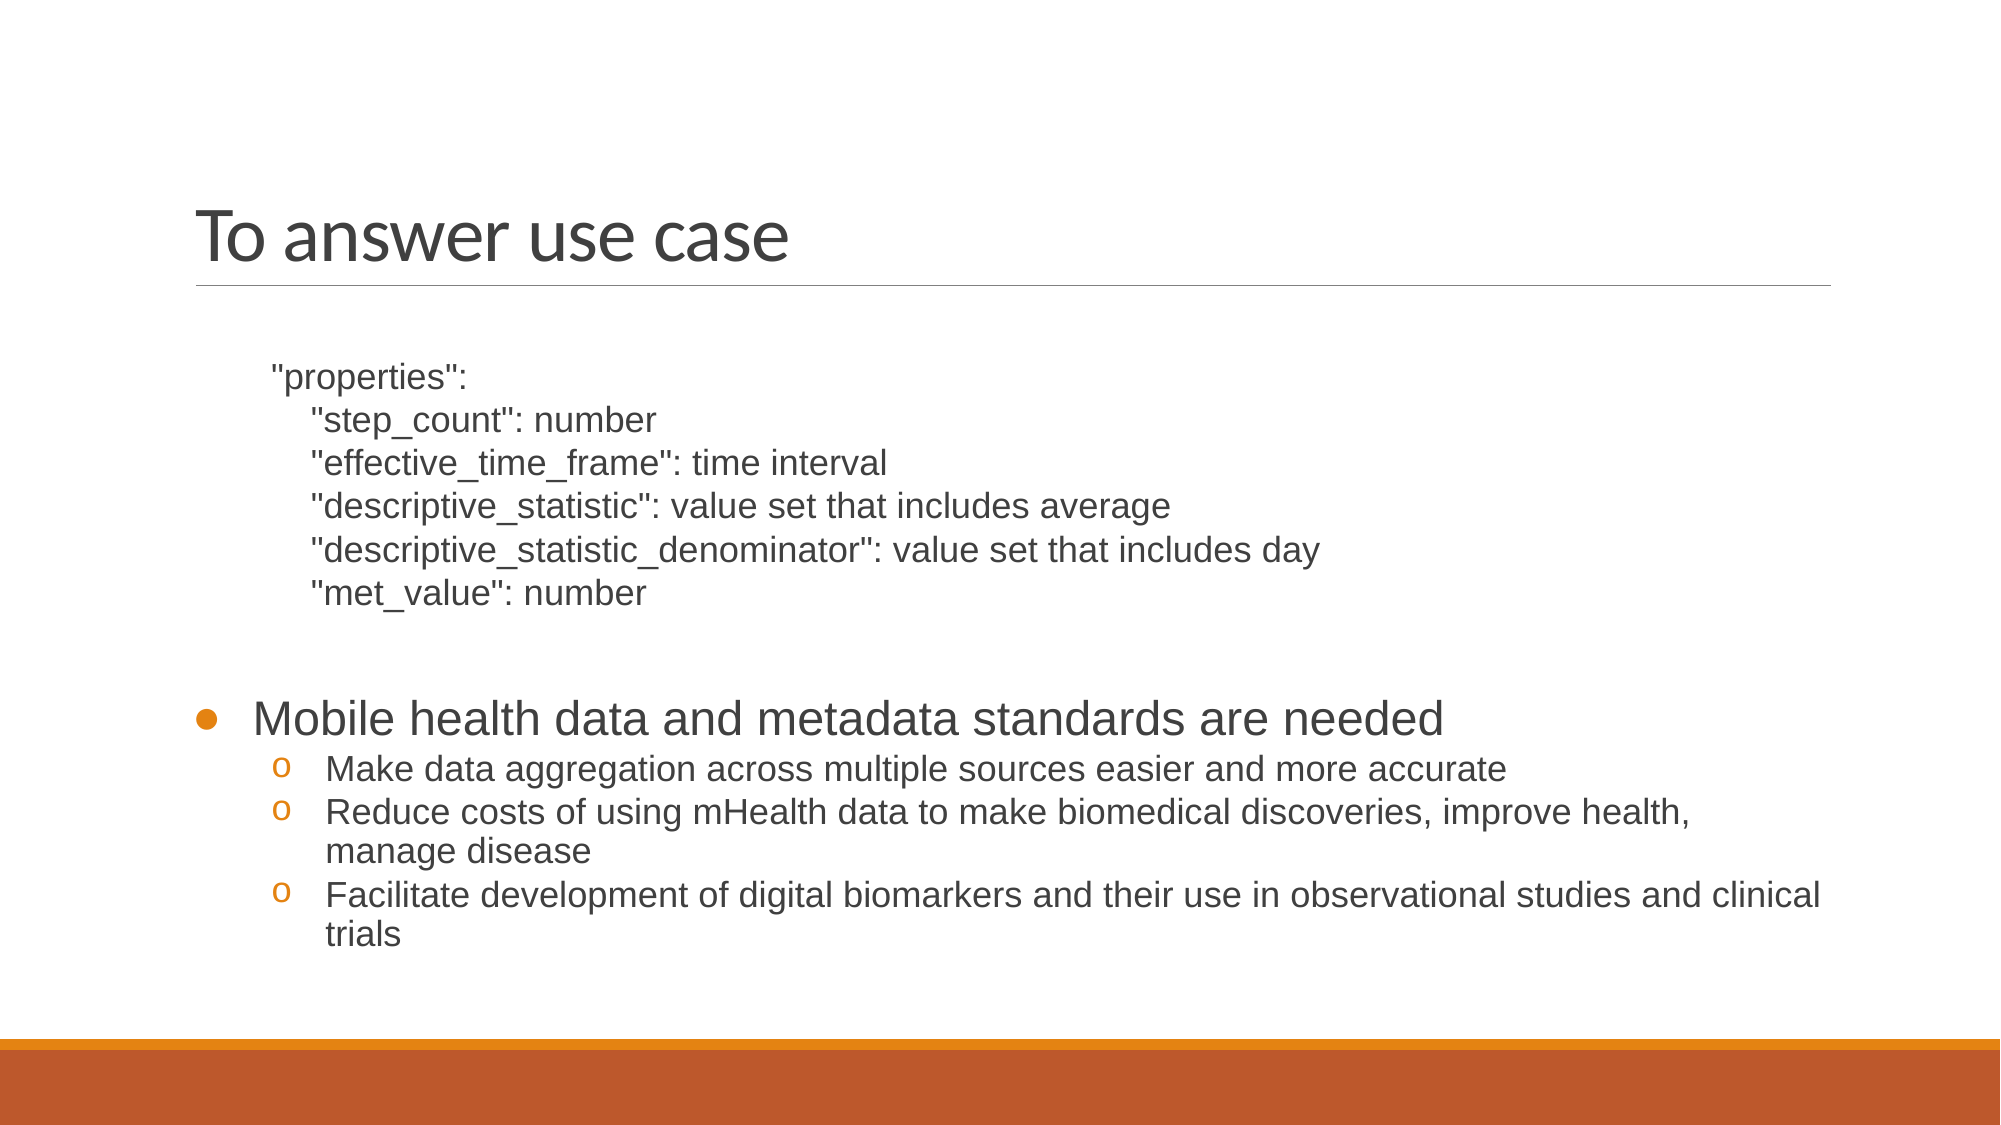

# To answer use case

"properties":
    "step_count": number
    "effective_time_frame": time interval
    "descriptive_statistic": value set that includes average
    "descriptive_statistic_denominator": value set that includes day
    "met_value": number

Mobile health data and metadata standards are needed
Make data aggregation across multiple sources easier and more accurate
Reduce costs of using mHealth data to make biomedical discoveries, improve health, manage disease
Facilitate development of digital biomarkers and their use in observational studies and clinical trials